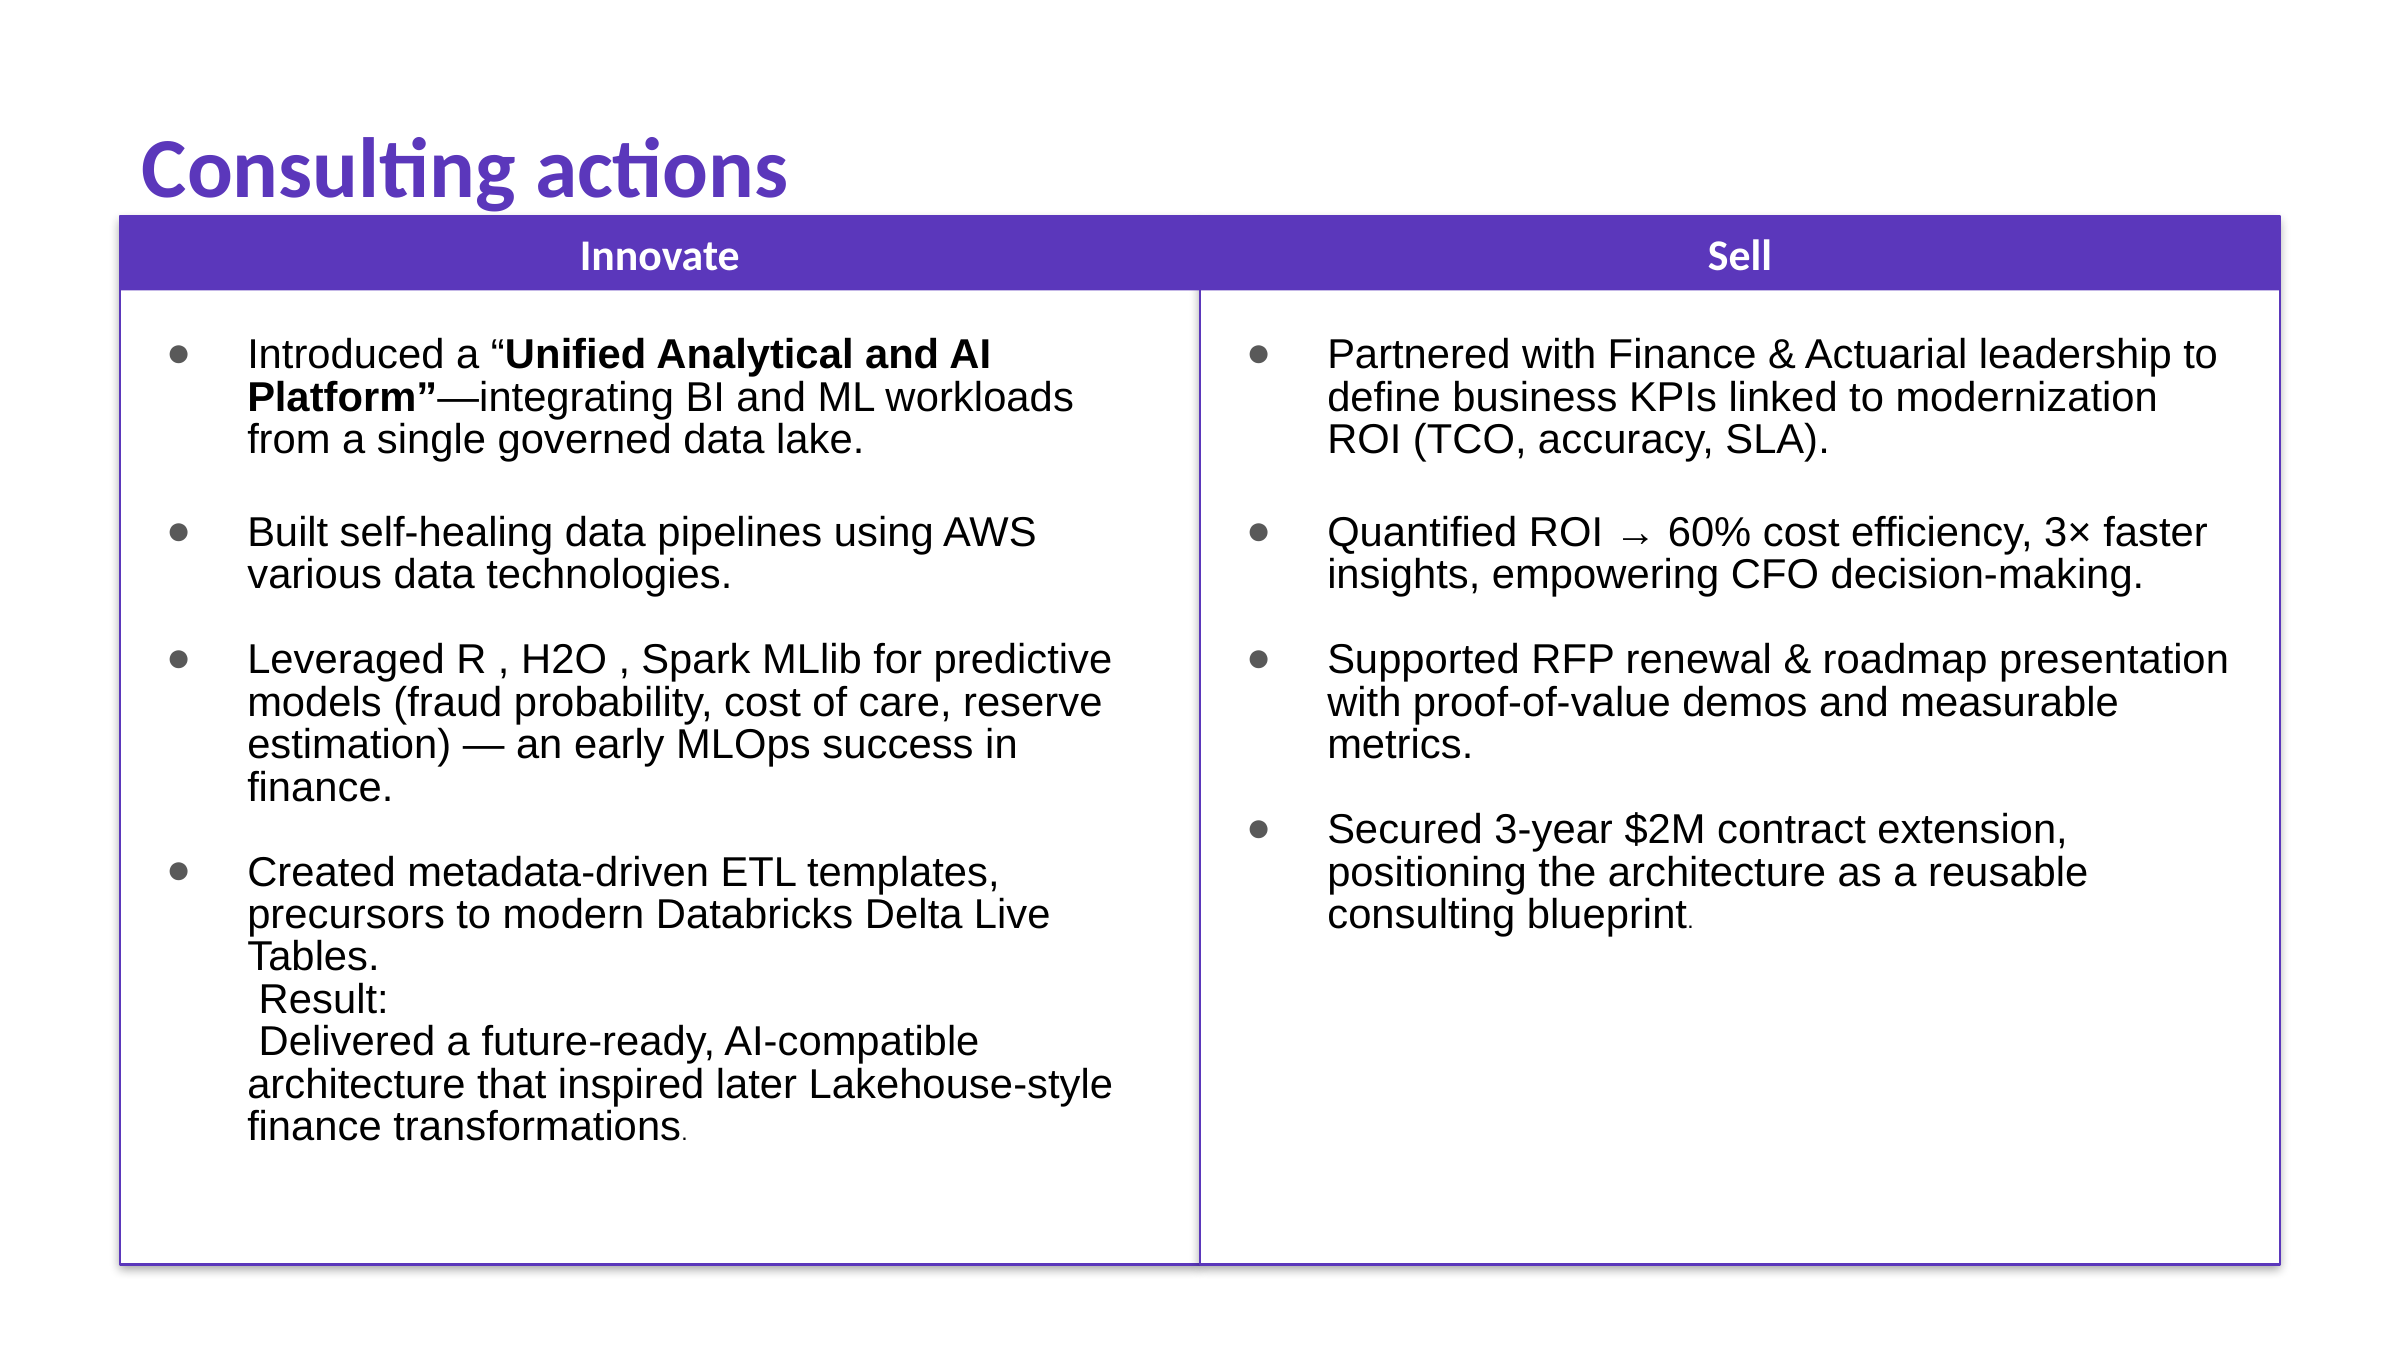

Consulting actions

Innovate
Sell
Partnered with Finance & Actuarial leadership to define business KPIs linked to modernization ROI (TCO, accuracy, SLA).
Quantified ROI → 60% cost efficiency, 3× faster insights, empowering CFO decision-making.
Supported RFP renewal & roadmap presentation with proof-of-value demos and measurable metrics.
Secured 3-year $2M contract extension, positioning the architecture as a reusable consulting blueprint.
Introduced a “Unified Analytical and AI Platform”—integrating BI and ML workloads from a single governed data lake.
Built self-healing data pipelines using AWS various data technologies.

Leveraged R , H2O , Spark MLlib for predictive models (fraud probability, cost of care, reserve estimation) — an early MLOps success in finance.
Created metadata-driven ETL templates, precursors to modern Databricks Delta Live Tables.
 Result:
 Delivered a future-ready, AI-compatible architecture that inspired later Lakehouse-style finance transformations.